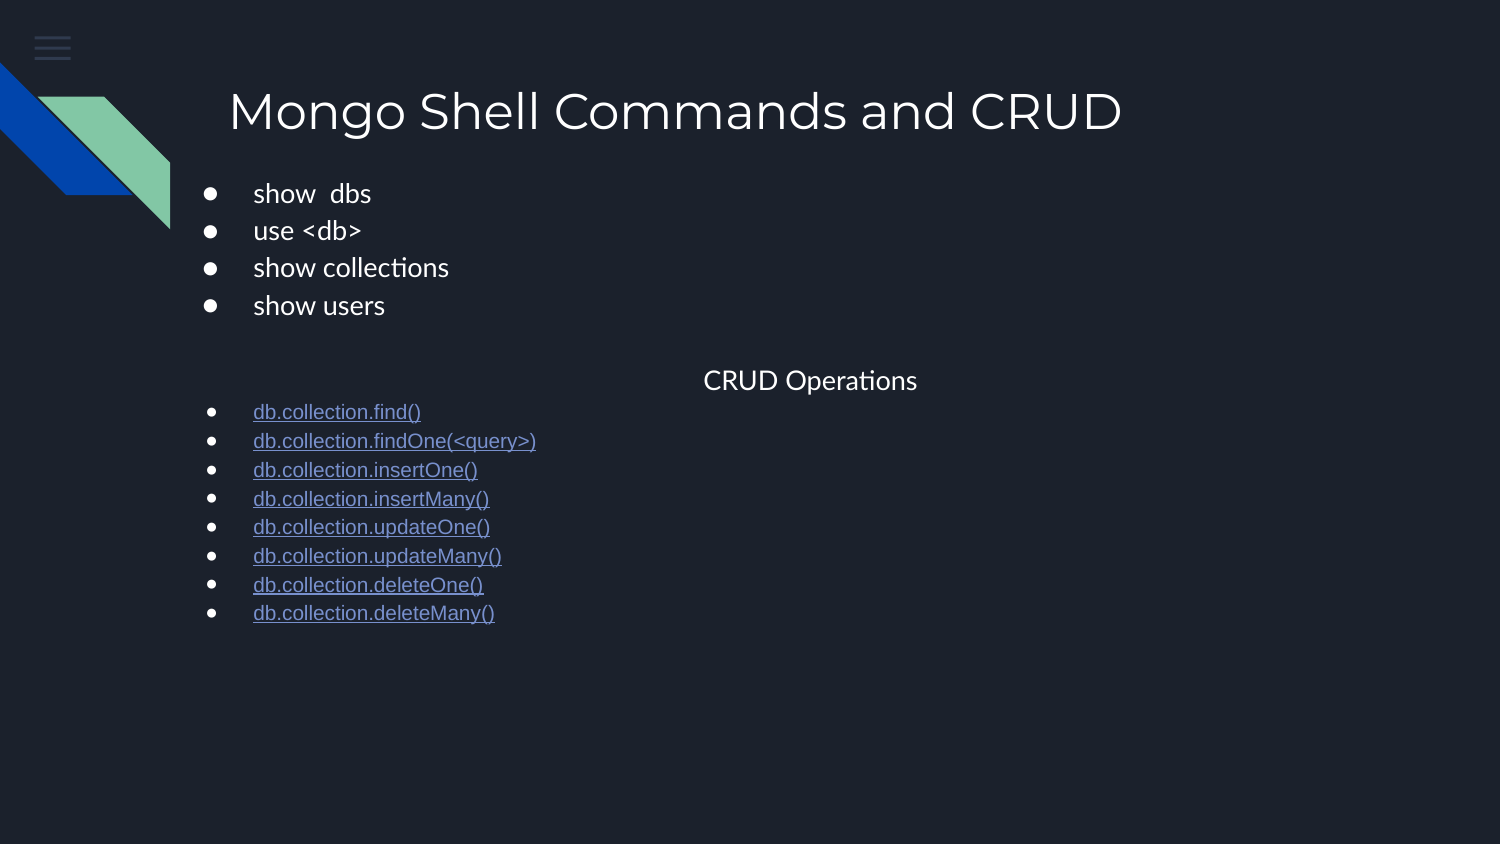

# Mongo Shell Commands and CRUD
show  dbs
use <db>
show collections
show users
			CRUD Operations
db.collection.find()
db.collection.findOne(<query>)
db.collection.insertOne()
db.collection.insertMany()
db.collection.updateOne()
db.collection.updateMany()
db.collection.deleteOne()
db.collection.deleteMany()